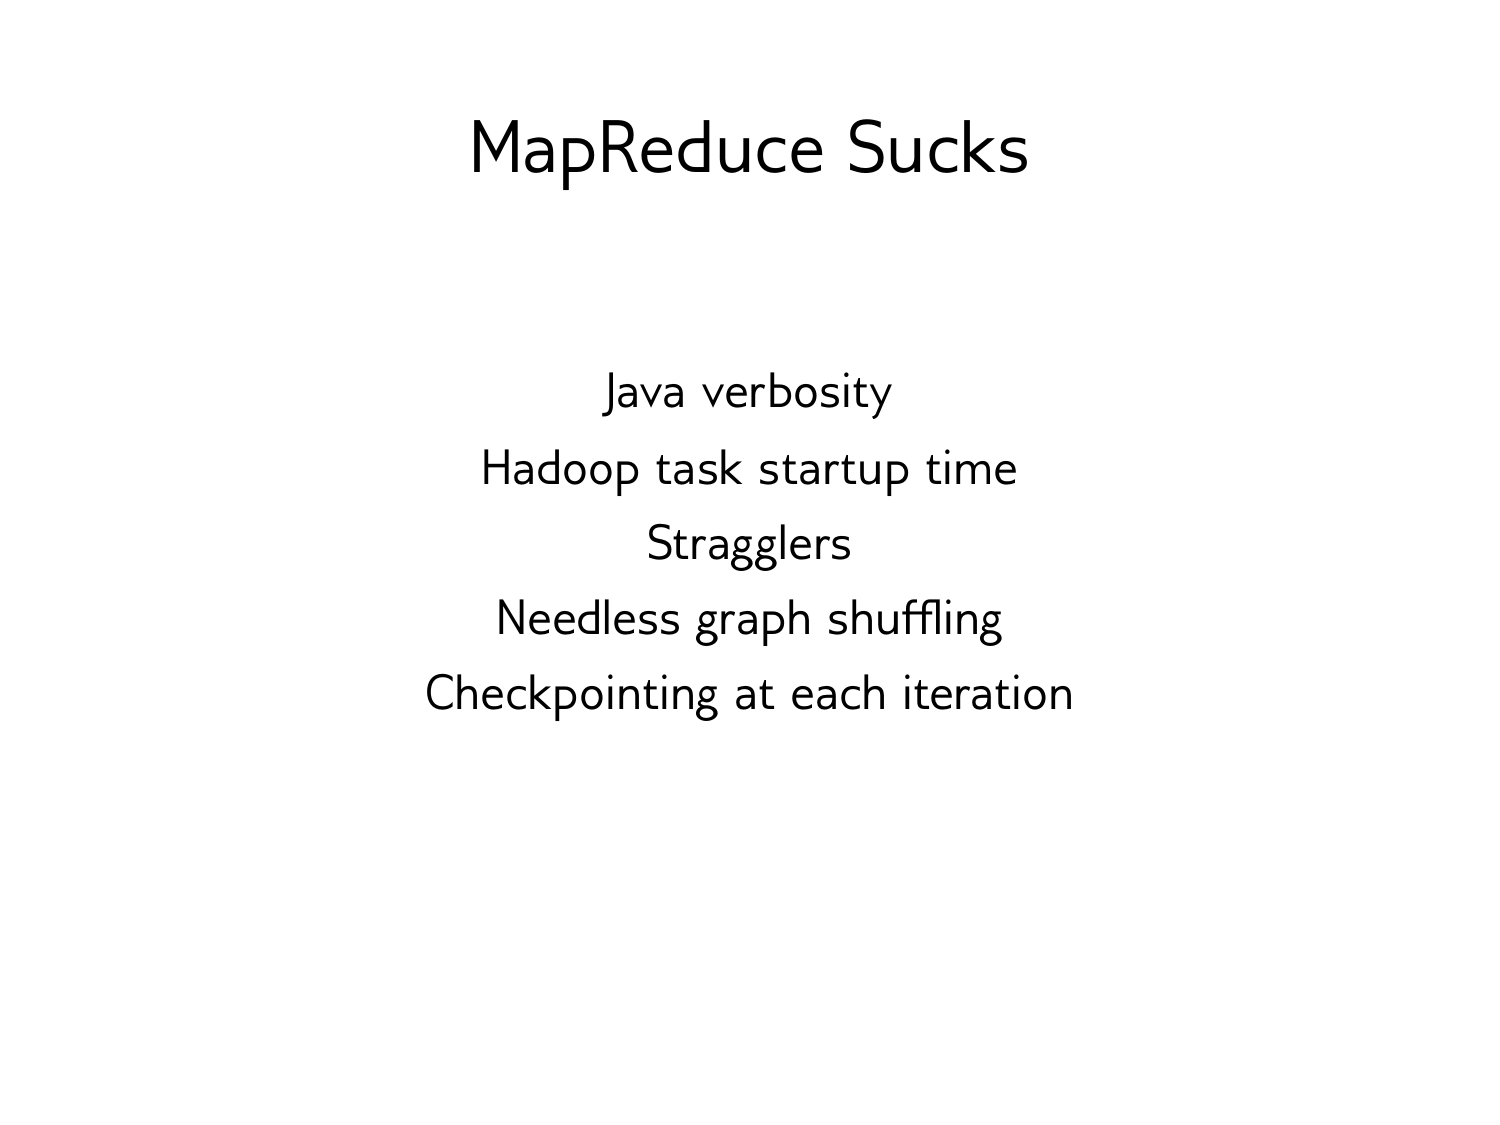

MapReduce Sucks
Java verbosity
Hadoop task startup time
Stragglers
Needless graph shuffling
Checkpointing at each iteration